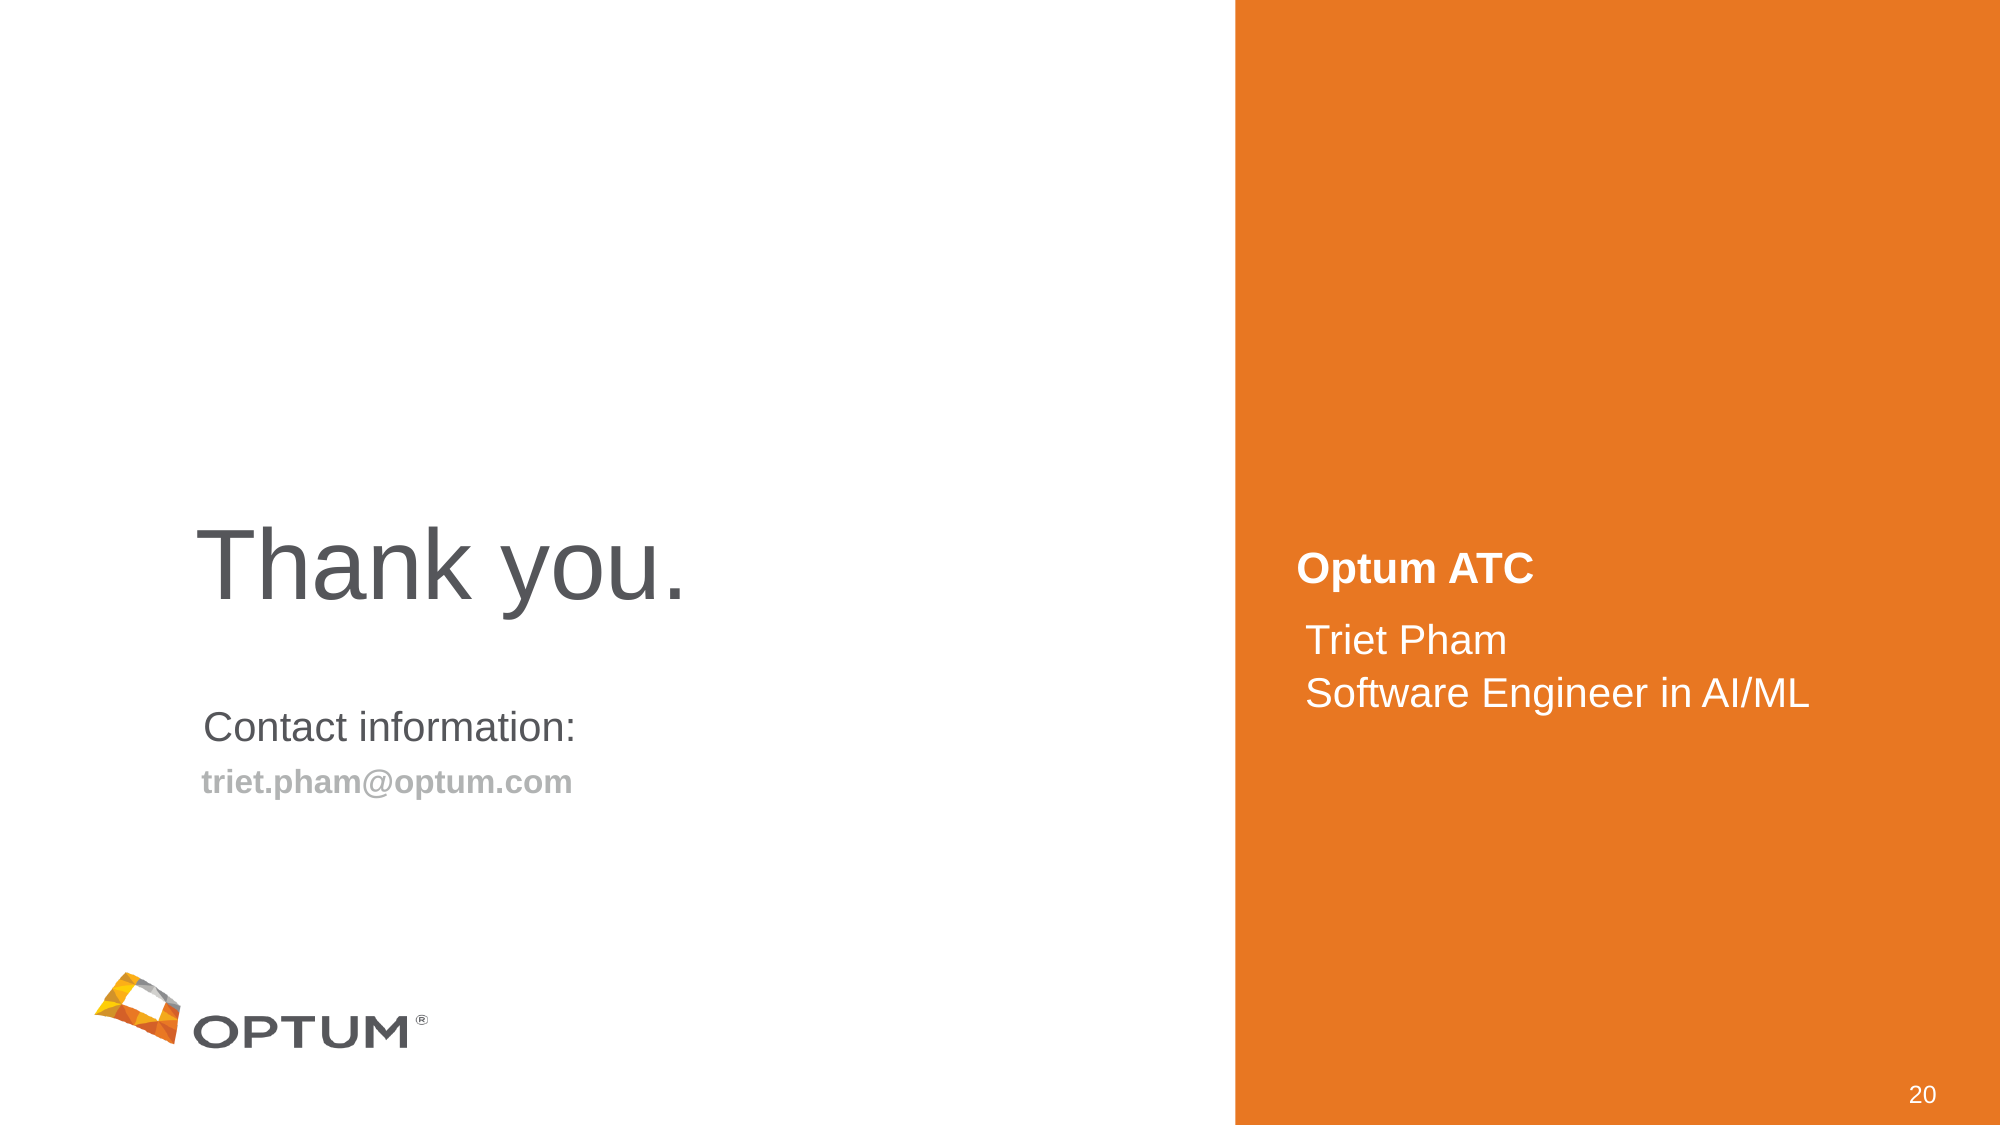

# Thank you.
Optum ATC
Triet Pham
Software Engineer in AI/ML
Contact information:
triet.pham@optum.com
20